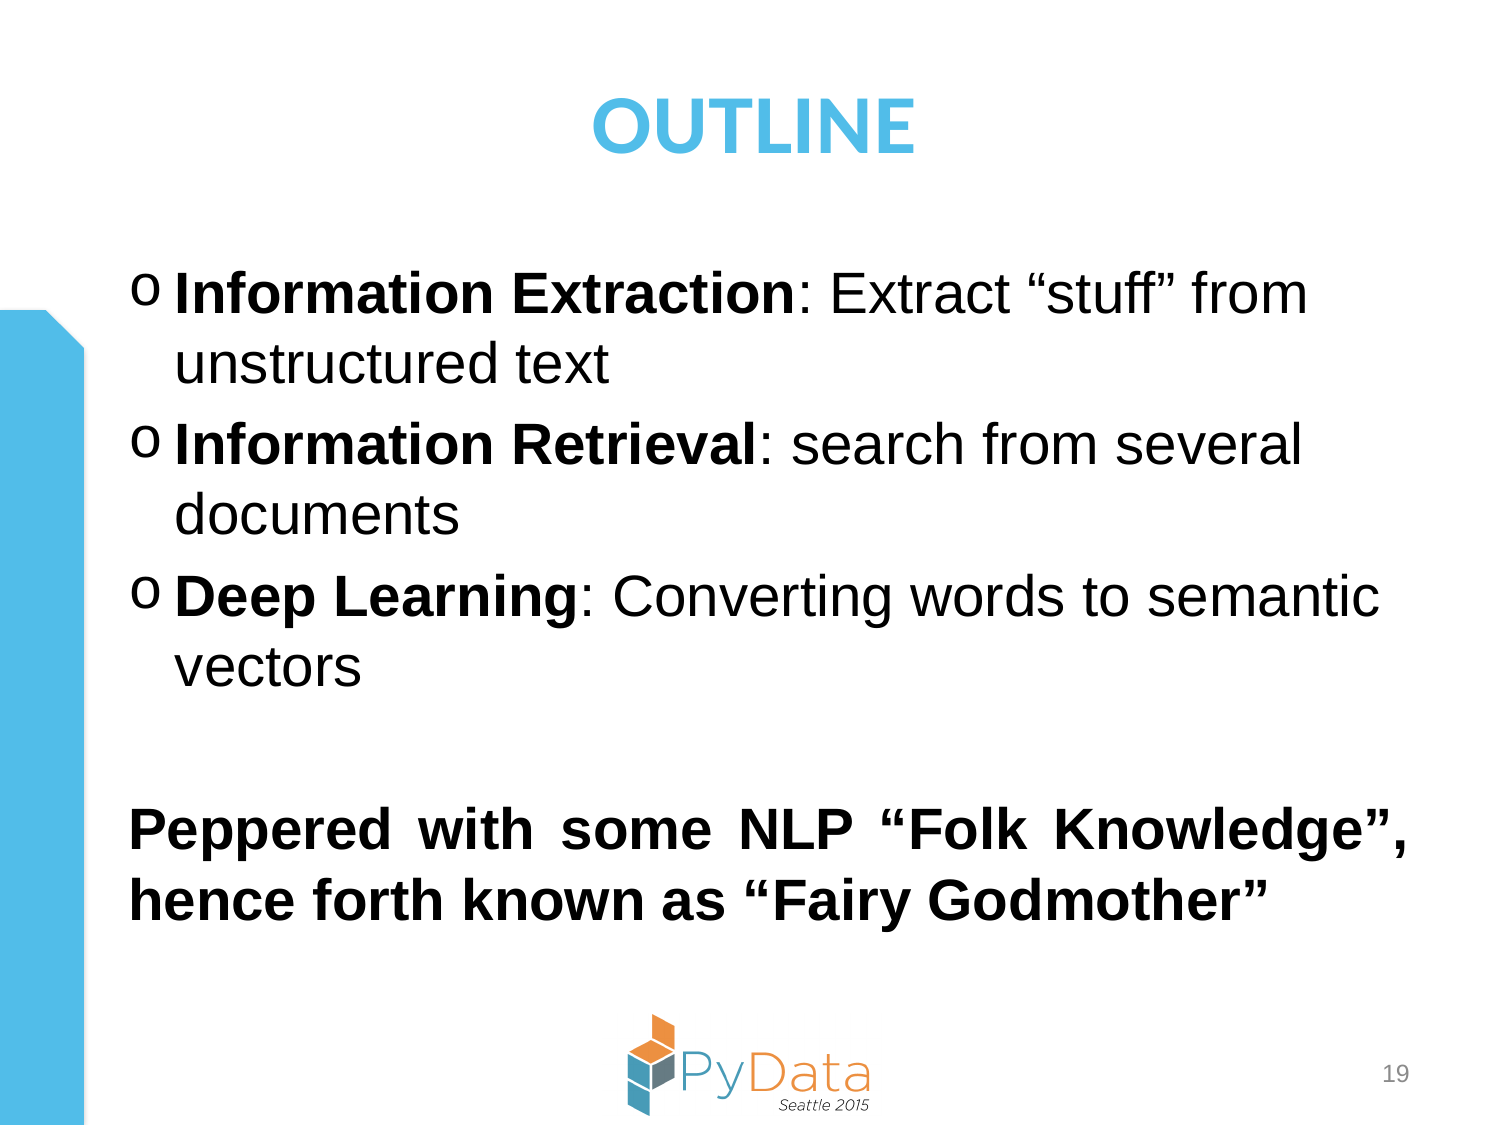

# Outline
Information Extraction: Extract “stuff” from unstructured text
Information Retrieval: search from several documents
Deep Learning: Converting words to semantic vectors

Peppered with some NLP “Folk Knowledge”, hence forth known as “Fairy Godmother”
19